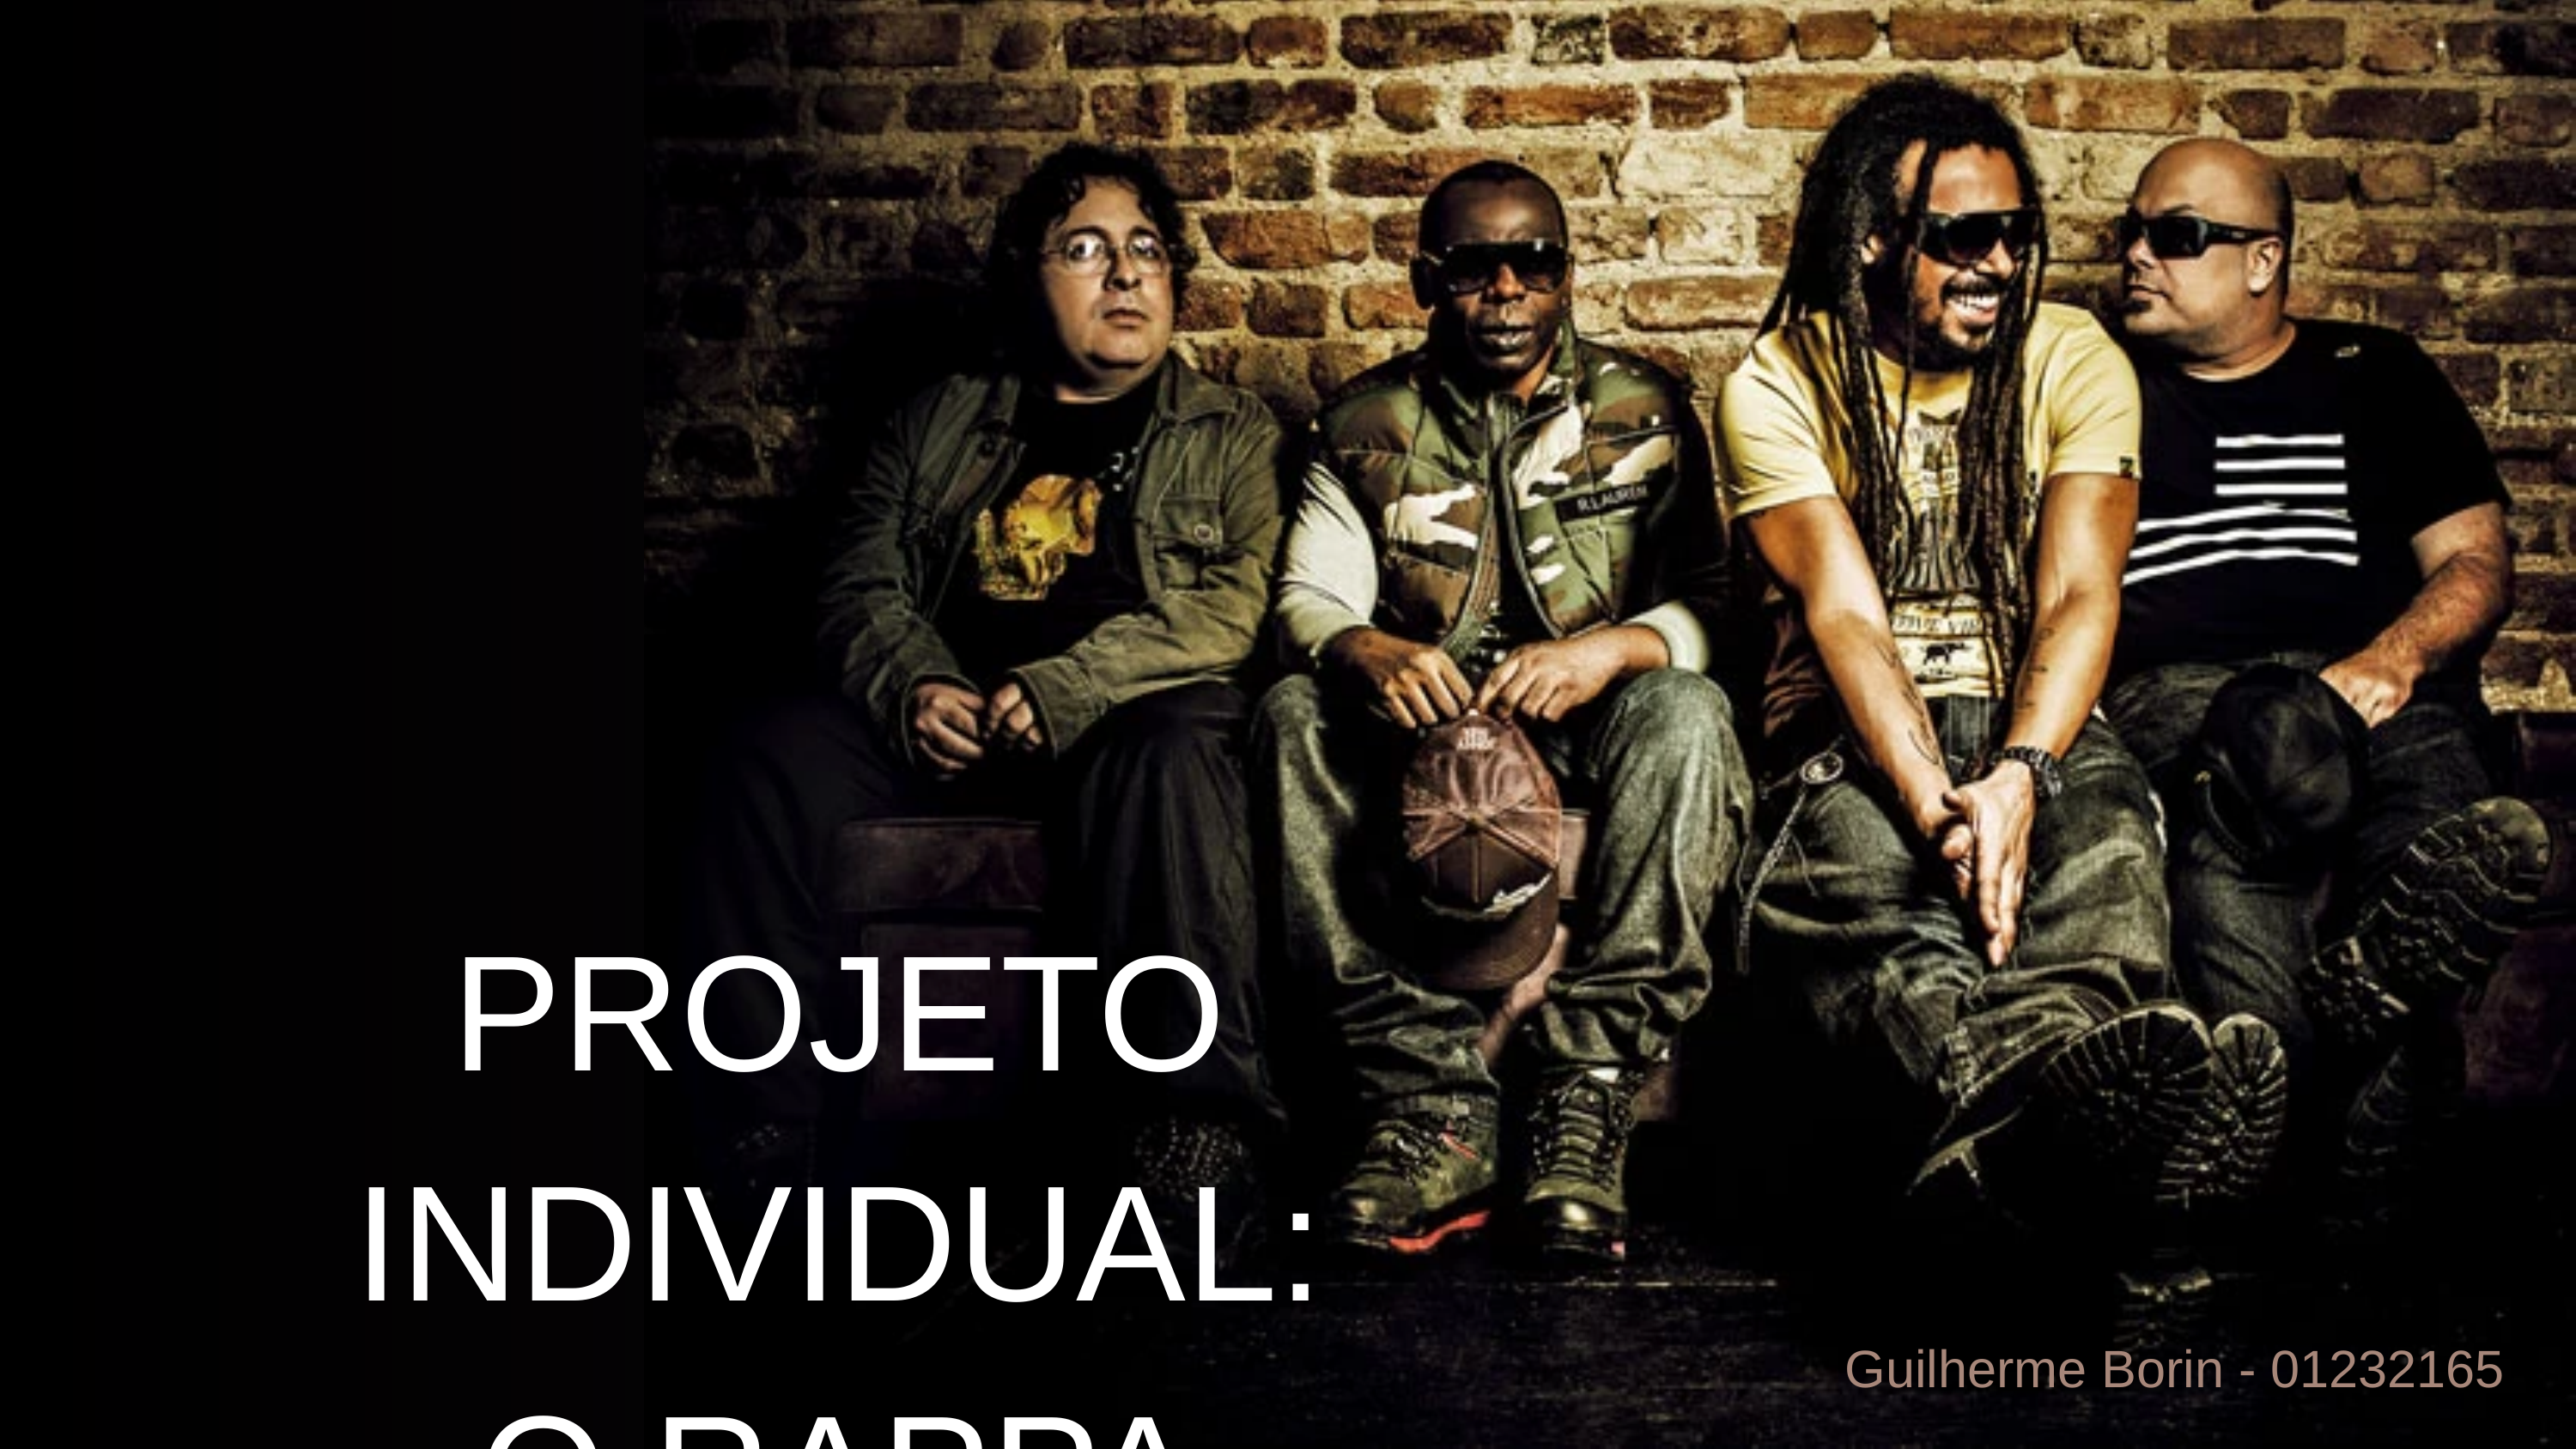

PROJETO INDIVIDUAL:
O RAPPA
Guilherme Borin - 01232165